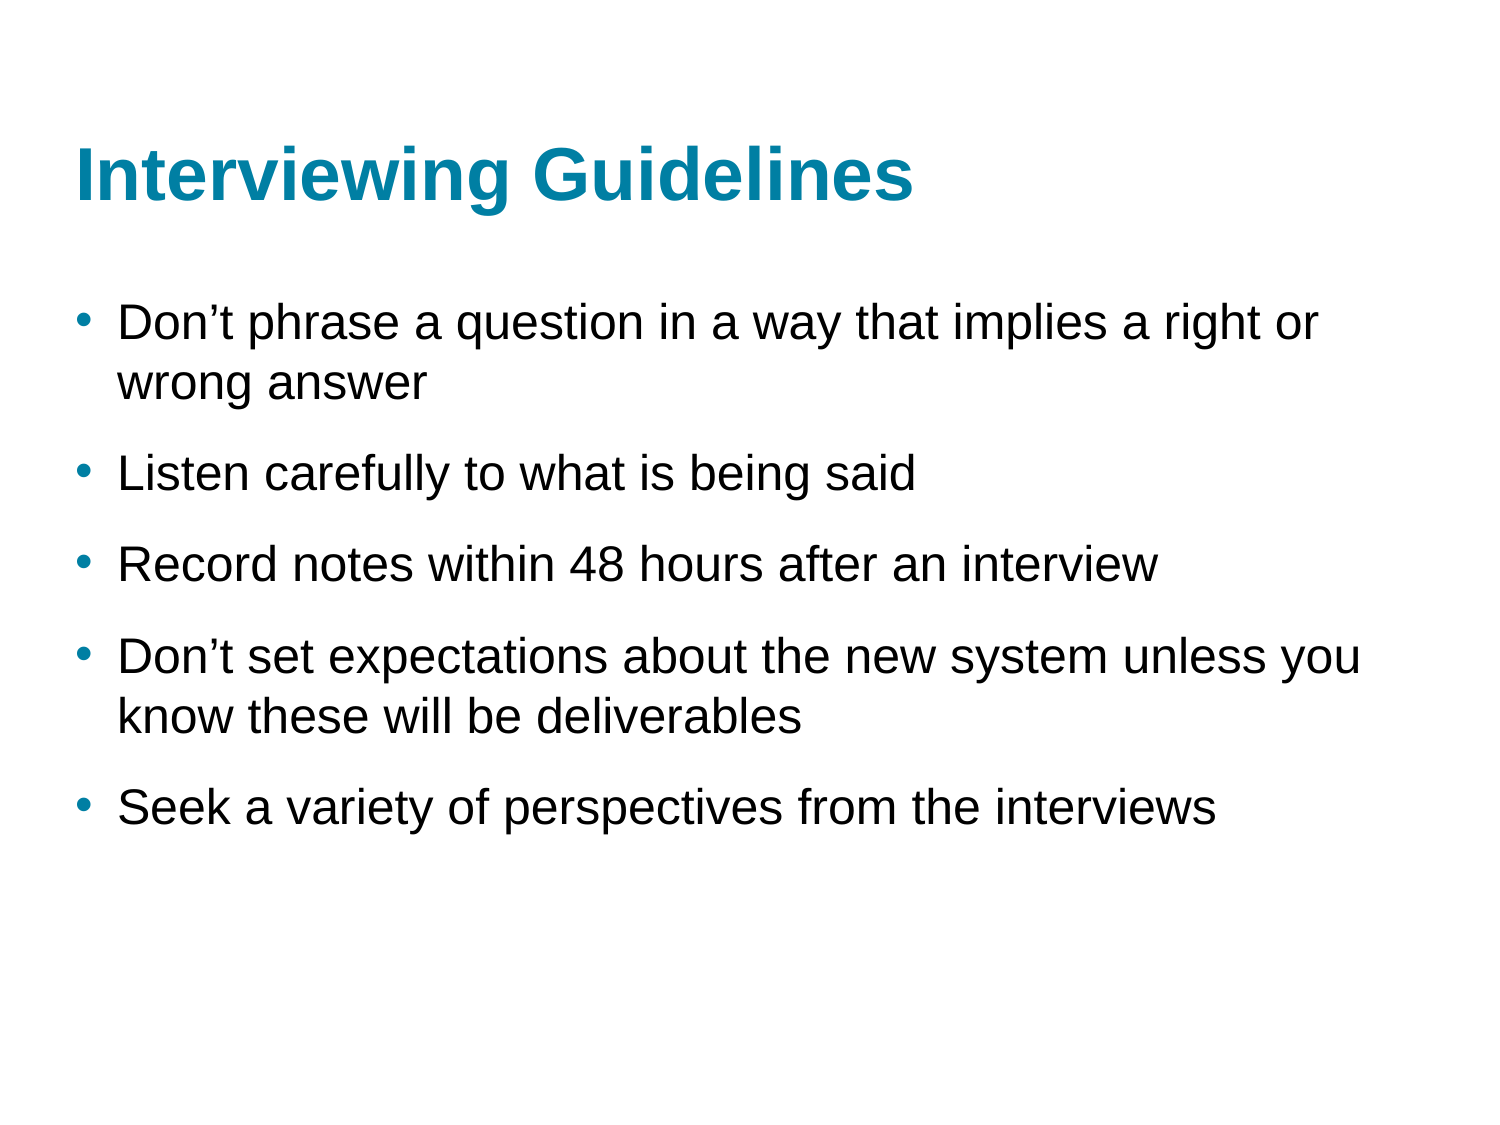

# Interviewing Guidelines
Don’t phrase a question in a way that implies a right or wrong answer
Listen carefully to what is being said
Record notes within 48 hours after an interview
Don’t set expectations about the new system unless you know these will be deliverables
Seek a variety of perspectives from the interviews